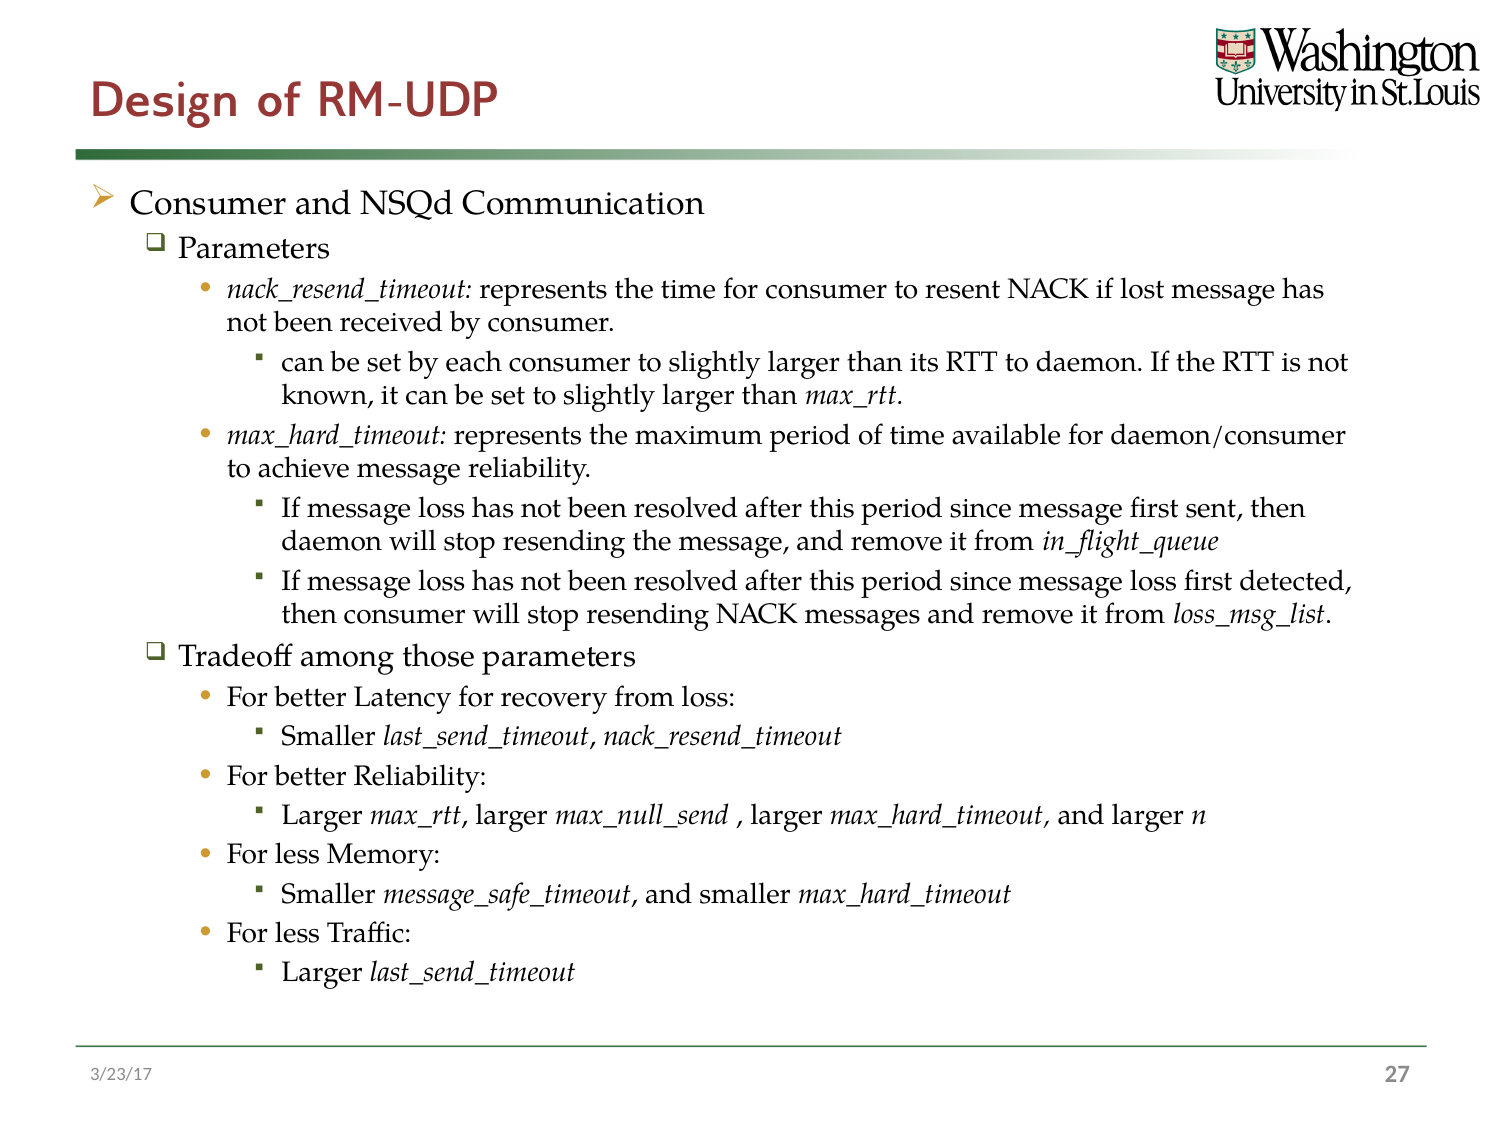

# Design of RM-UDP
Consumer and NSQd Communication
Parameters
nack_resend_timeout: represents the time for consumer to resent NACK if lost message has not been received by consumer.
can be set by each consumer to slightly larger than its RTT to daemon. If the RTT is not known, it can be set to slightly larger than max_rtt.
max_hard_timeout: represents the maximum period of time available for daemon/consumer to achieve message reliability.
If message loss has not been resolved after this period since message first sent, then daemon will stop resending the message, and remove it from in_flight_queue
If message loss has not been resolved after this period since message loss first detected, then consumer will stop resending NACK messages and remove it from loss_msg_list.
Tradeoff among those parameters
For better Latency for recovery from loss:
Smaller last_send_timeout, nack_resend_timeout
For better Reliability:
Larger max_rtt, larger max_null_send , larger max_hard_timeout, and larger n
For less Memory:
Smaller message_safe_timeout, and smaller max_hard_timeout
For less Traffic:
Larger last_send_timeout
3/23/17
27